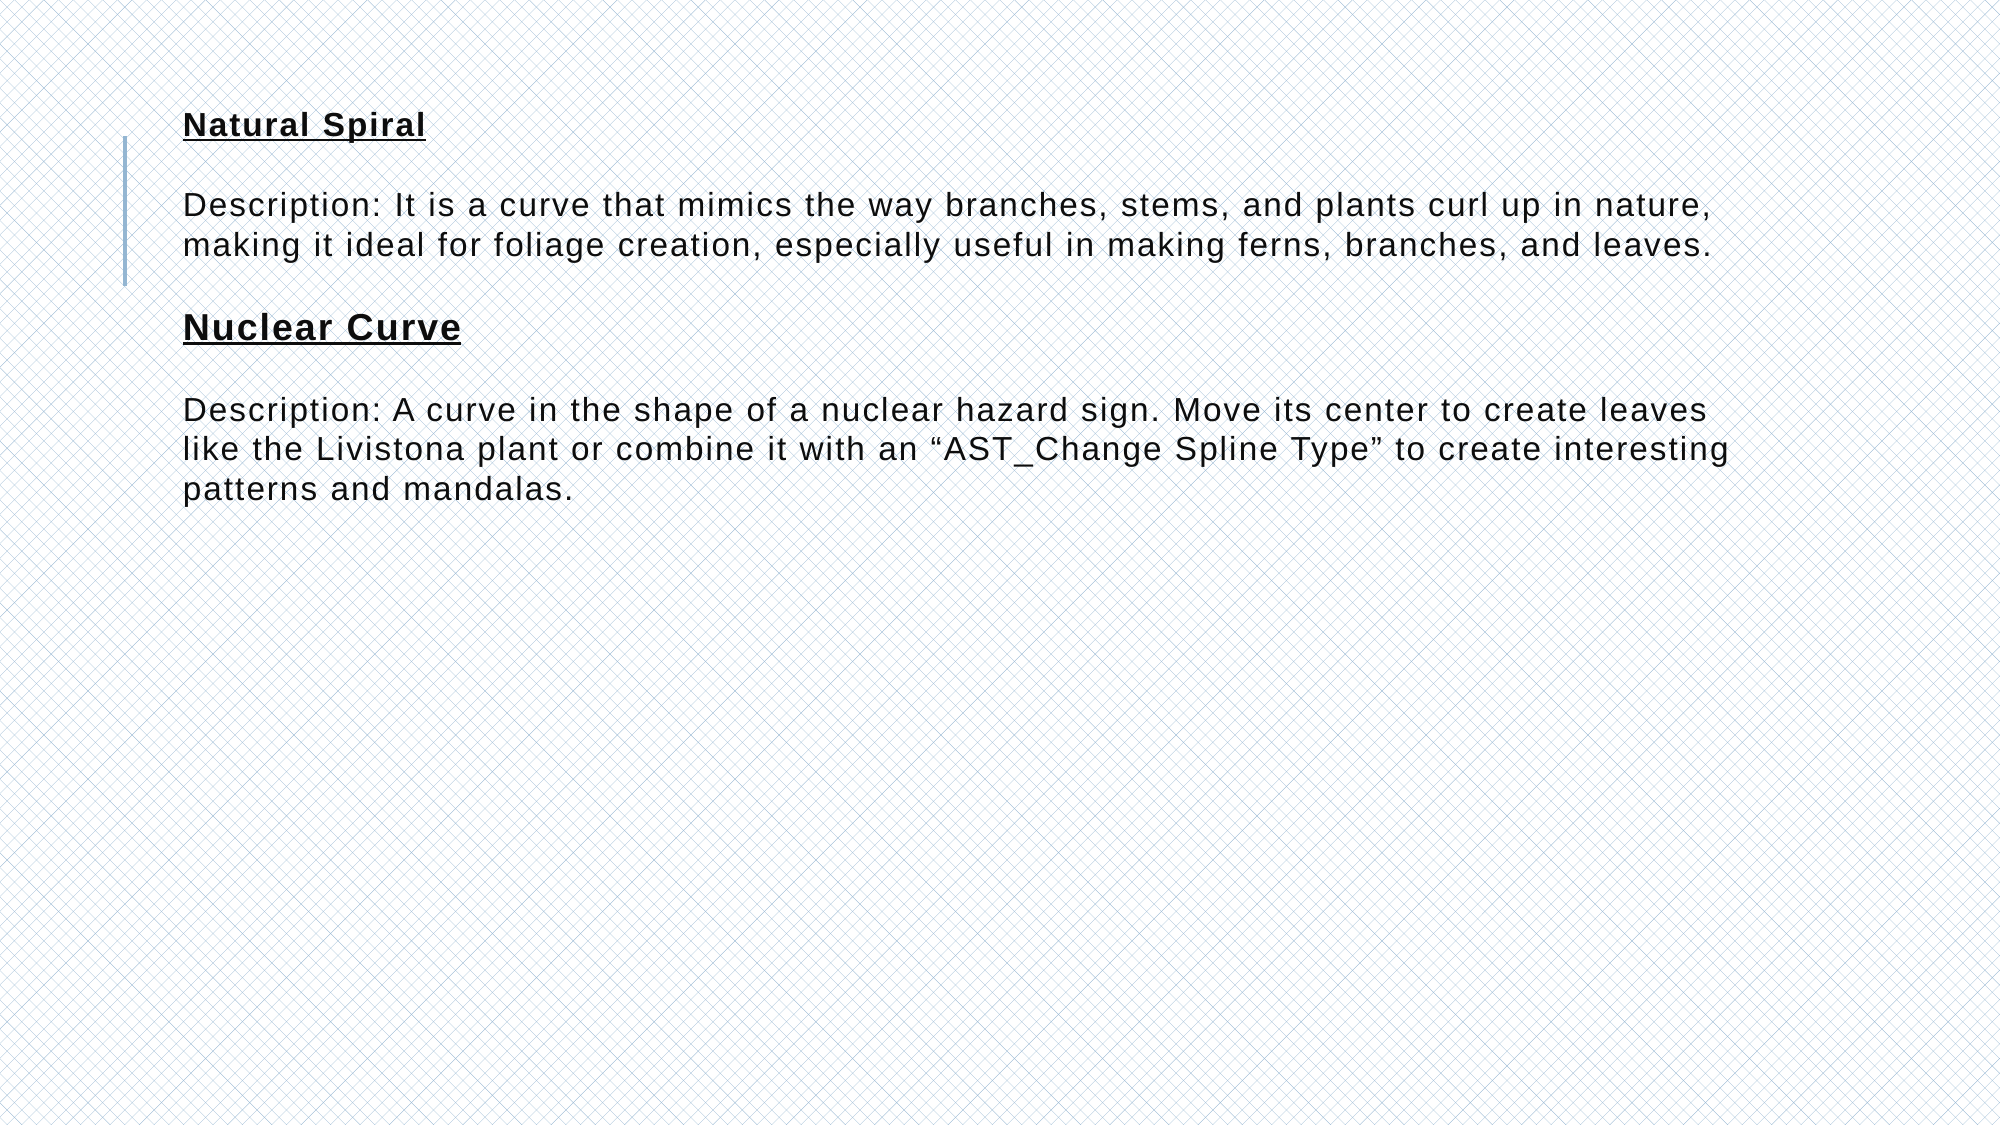

# Natural Spiral Description: It is a curve that mimics the way branches, stems, and plants curl up in nature, making it ideal for foliage creation, especially useful in making ferns, branches, and leaves. Nuclear Curve Description: A curve in the shape of a nuclear hazard sign. Move its center to create leaves like the Livistona plant or combine it with an “AST_Change Spline Type” to create interesting patterns and mandalas.